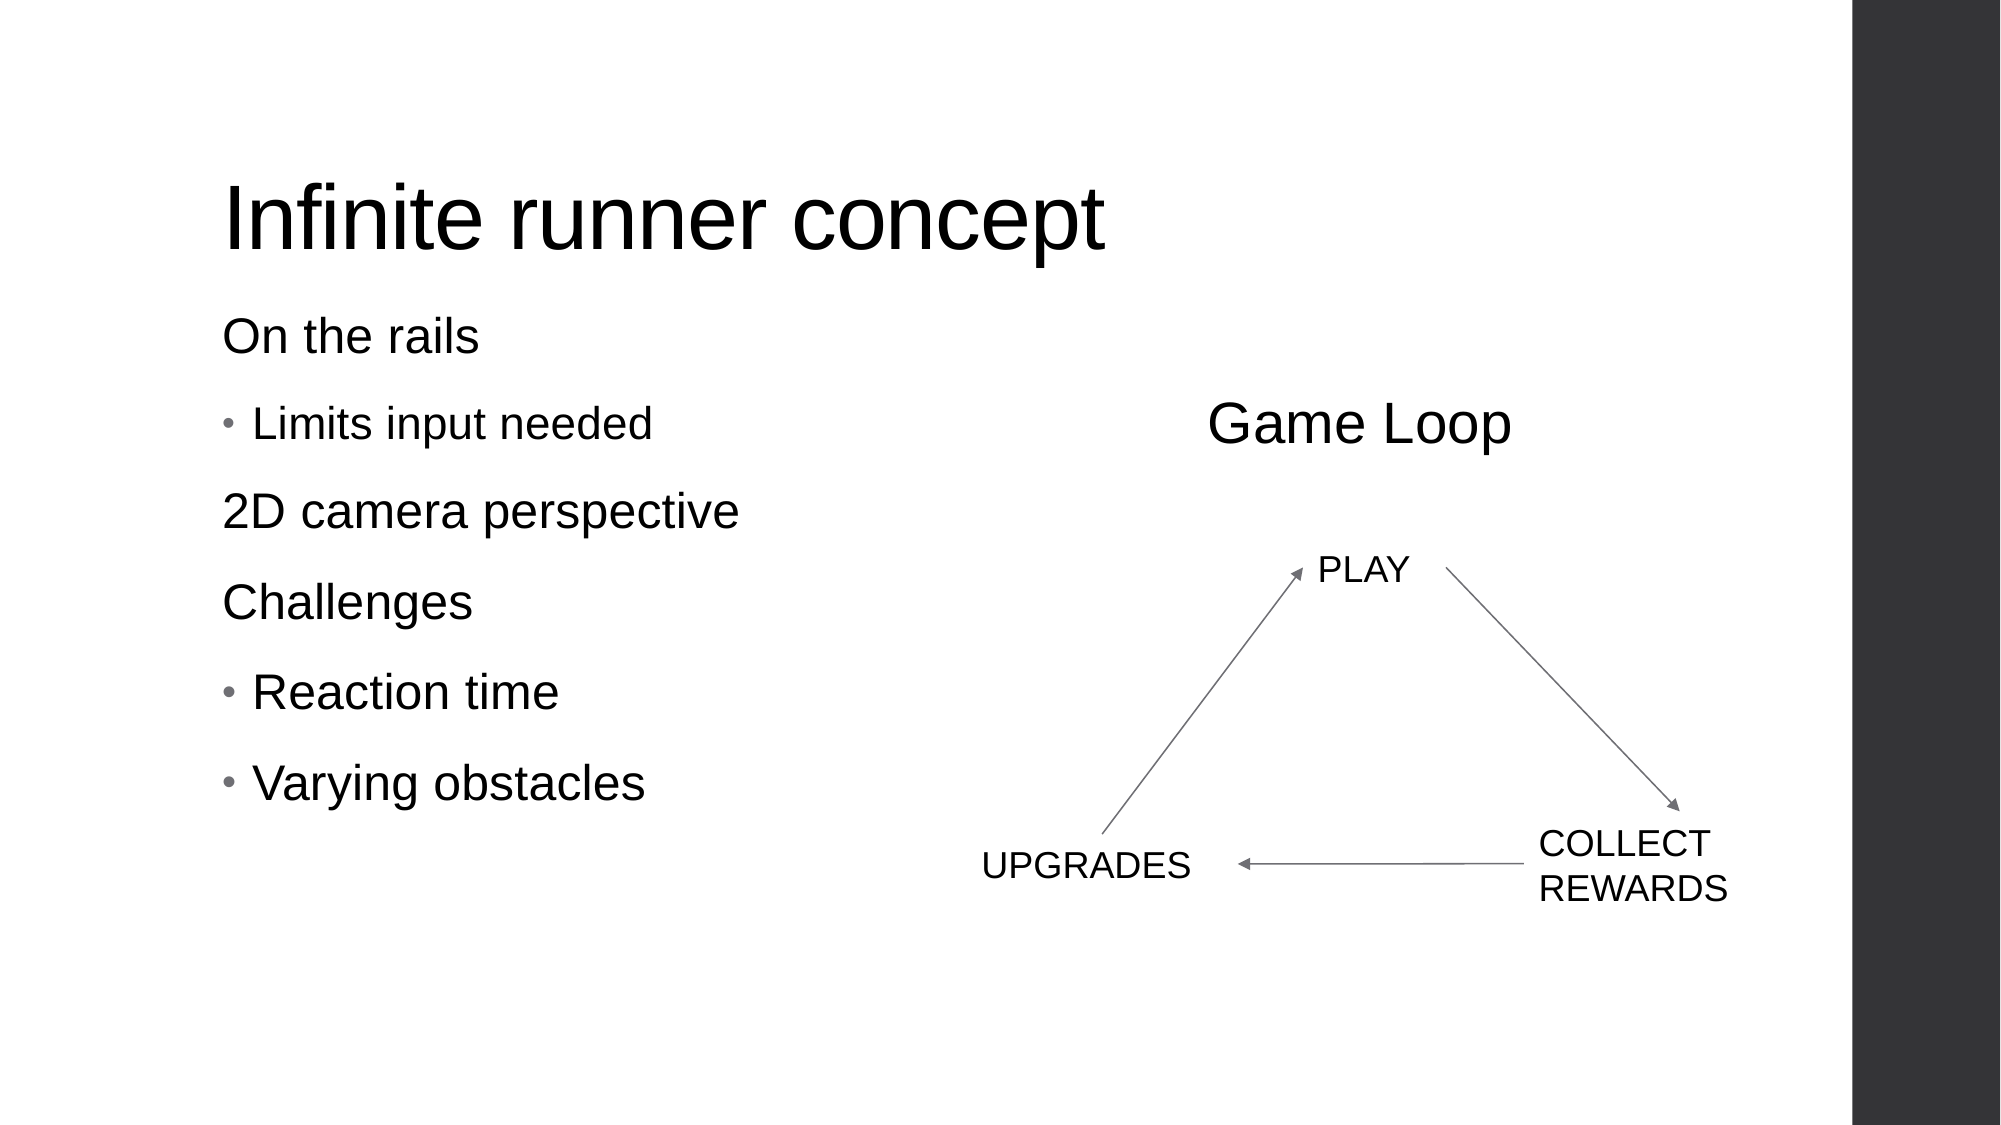

# Infinite runner concept
On the rails
Limits input needed
2D camera perspective
Challenges
Reaction time
Varying obstacles

Game Loop
PLAY
COLLECT REWARDS
UPGRADES